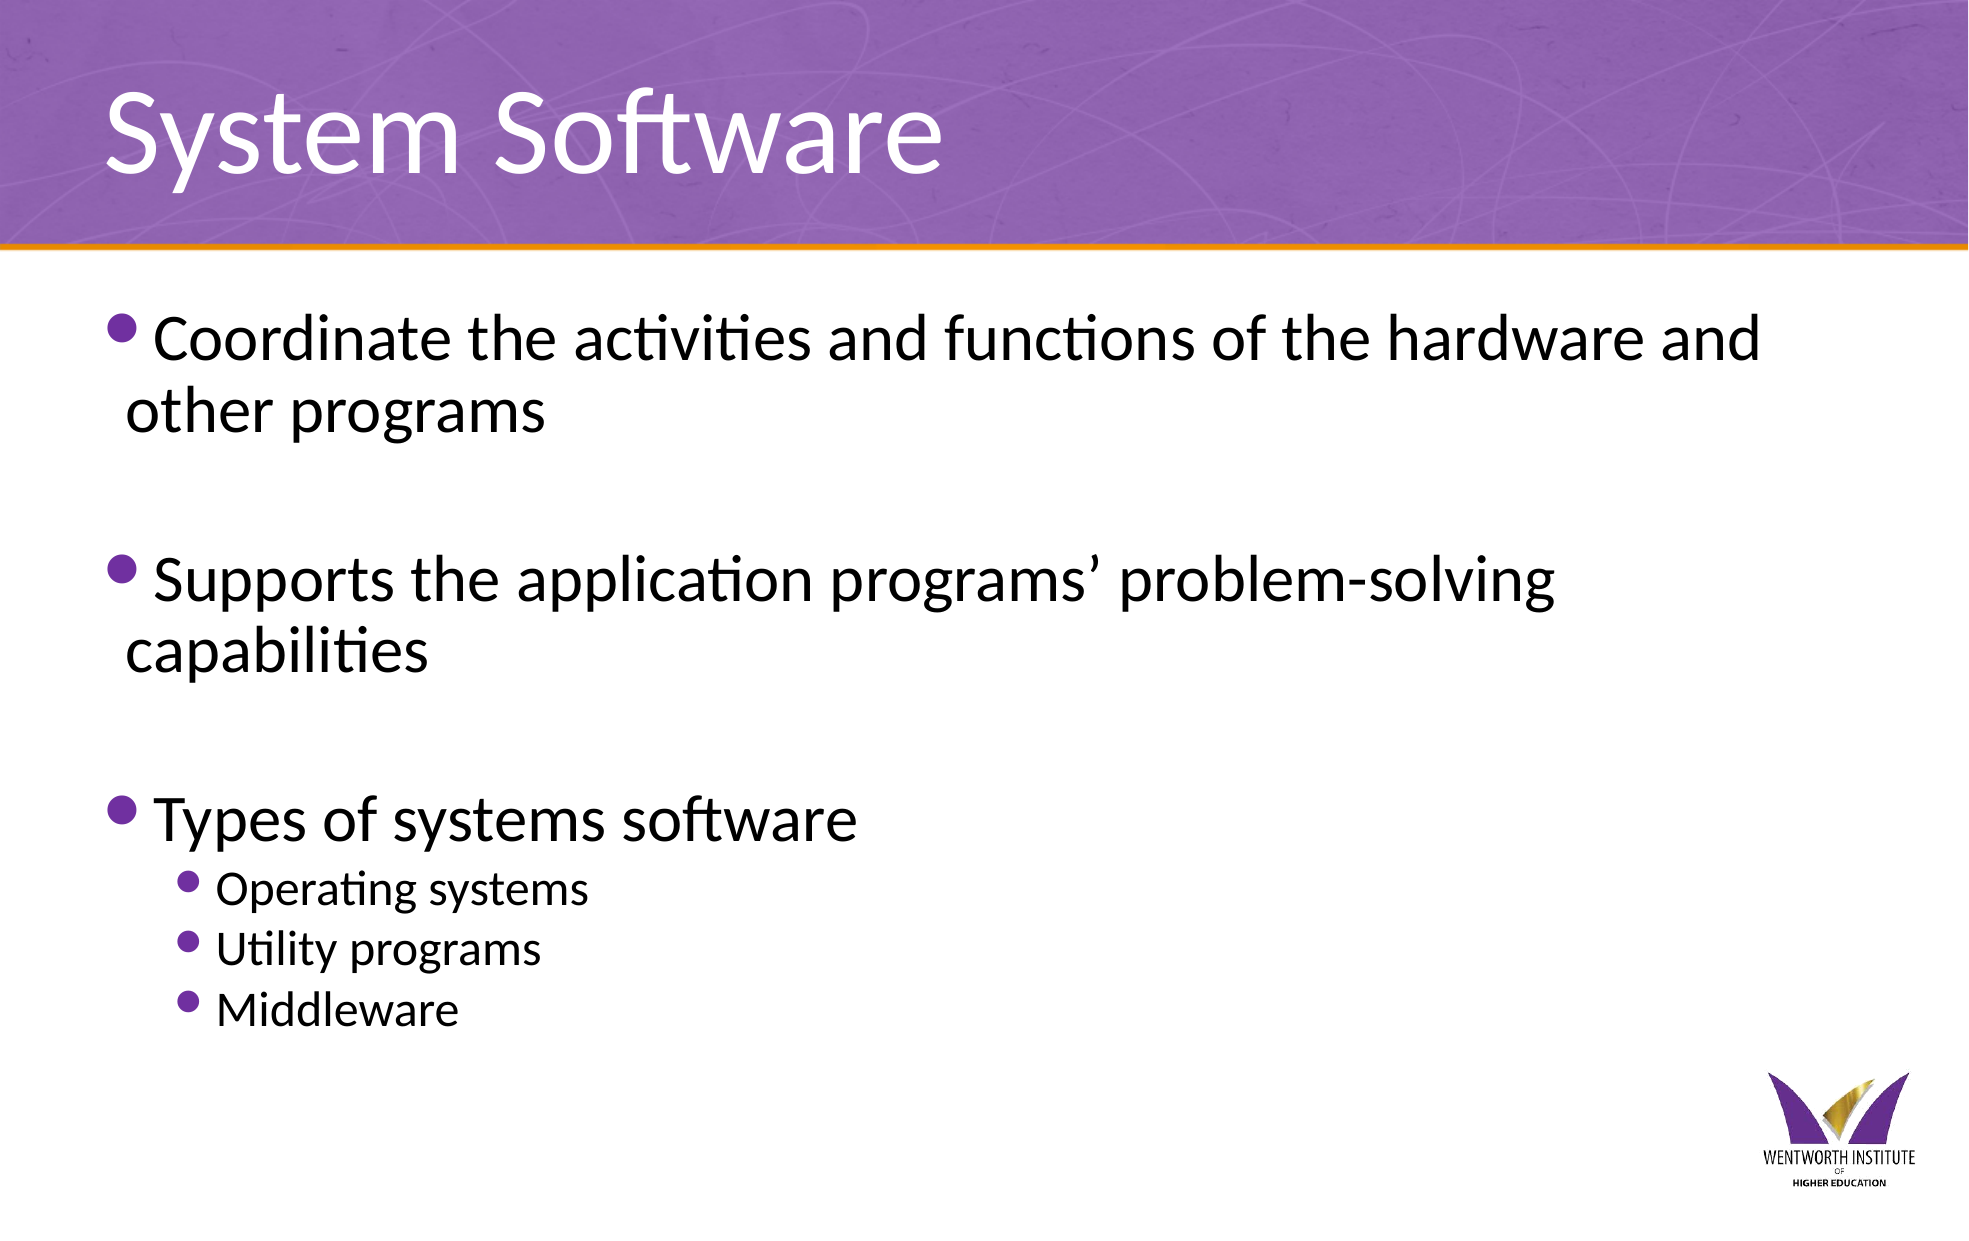

# System Software
Coordinate the activities and functions of the hardware and other programs

Supports the application programs’ problem-solving capabilities

Types of systems software
Operating systems
Utility programs
Middleware